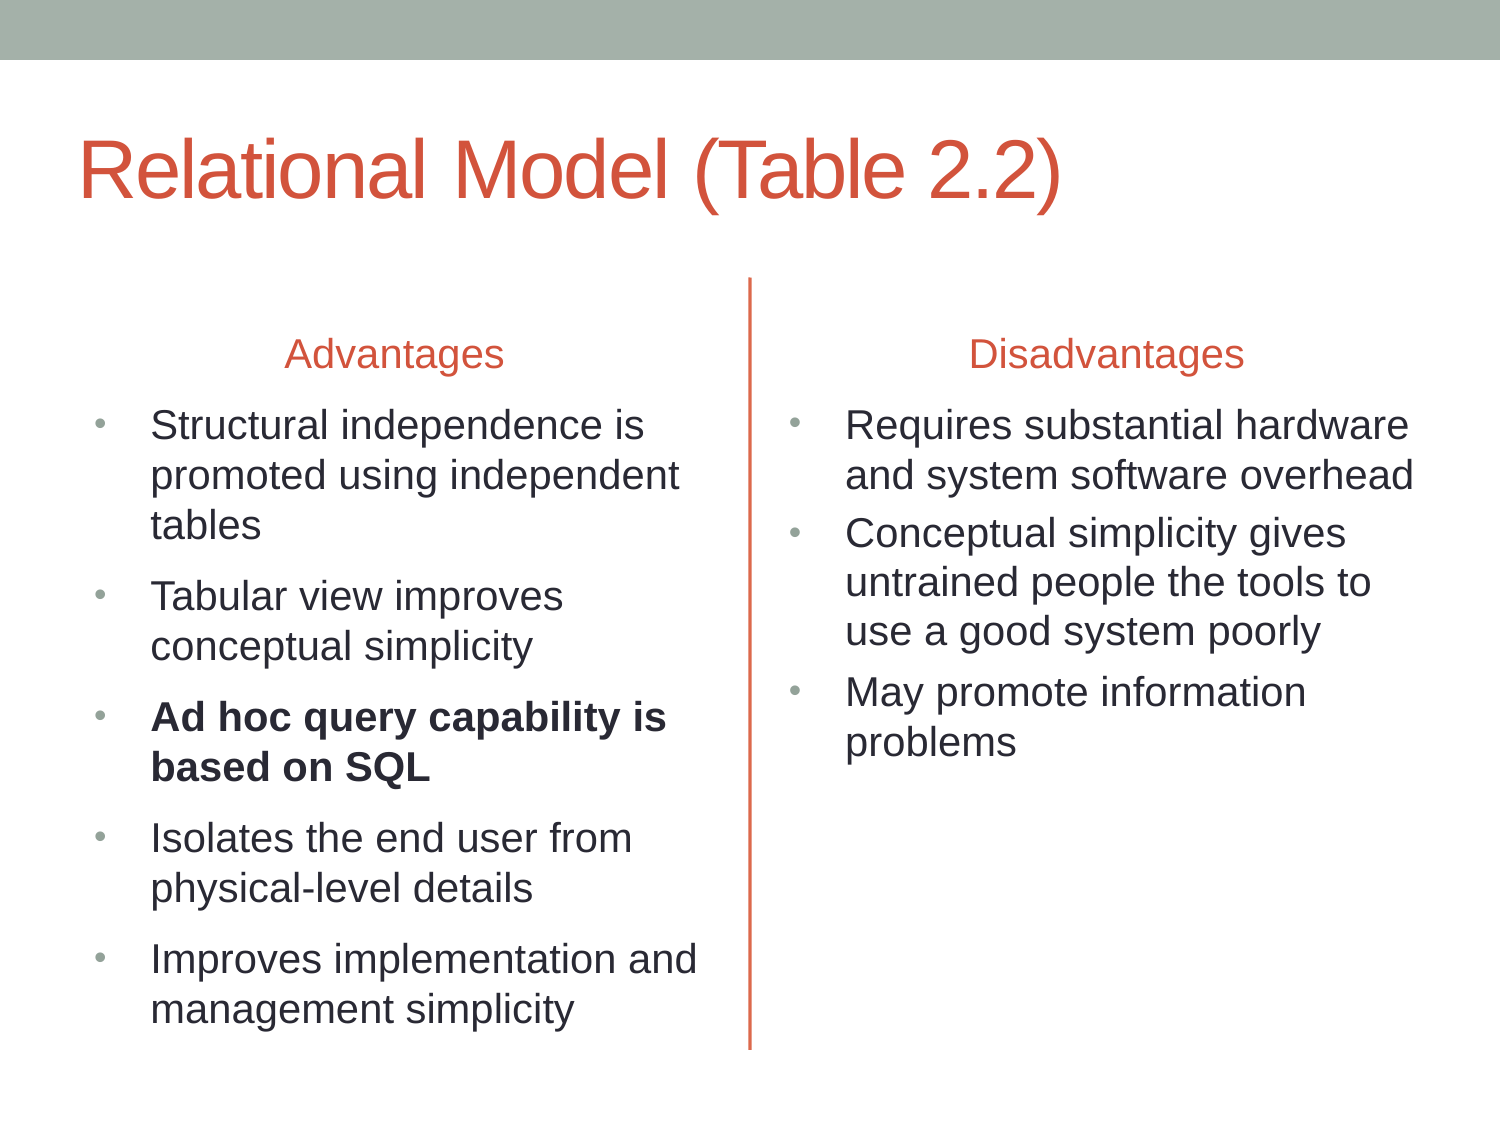

# Relational Model (Table 2.2)
Advantages
Structural independence is  promoted using independent  tables
Tabular view improves  conceptual simplicity
Ad hoc query capability is  based on SQL
Isolates the end user from  physical-level details
Improves implementation and  management simplicity
Disadvantages
Requires substantial hardware  and system software overhead
Conceptual simplicity gives  untrained people the tools to  use a good system poorly
May promote information  problems